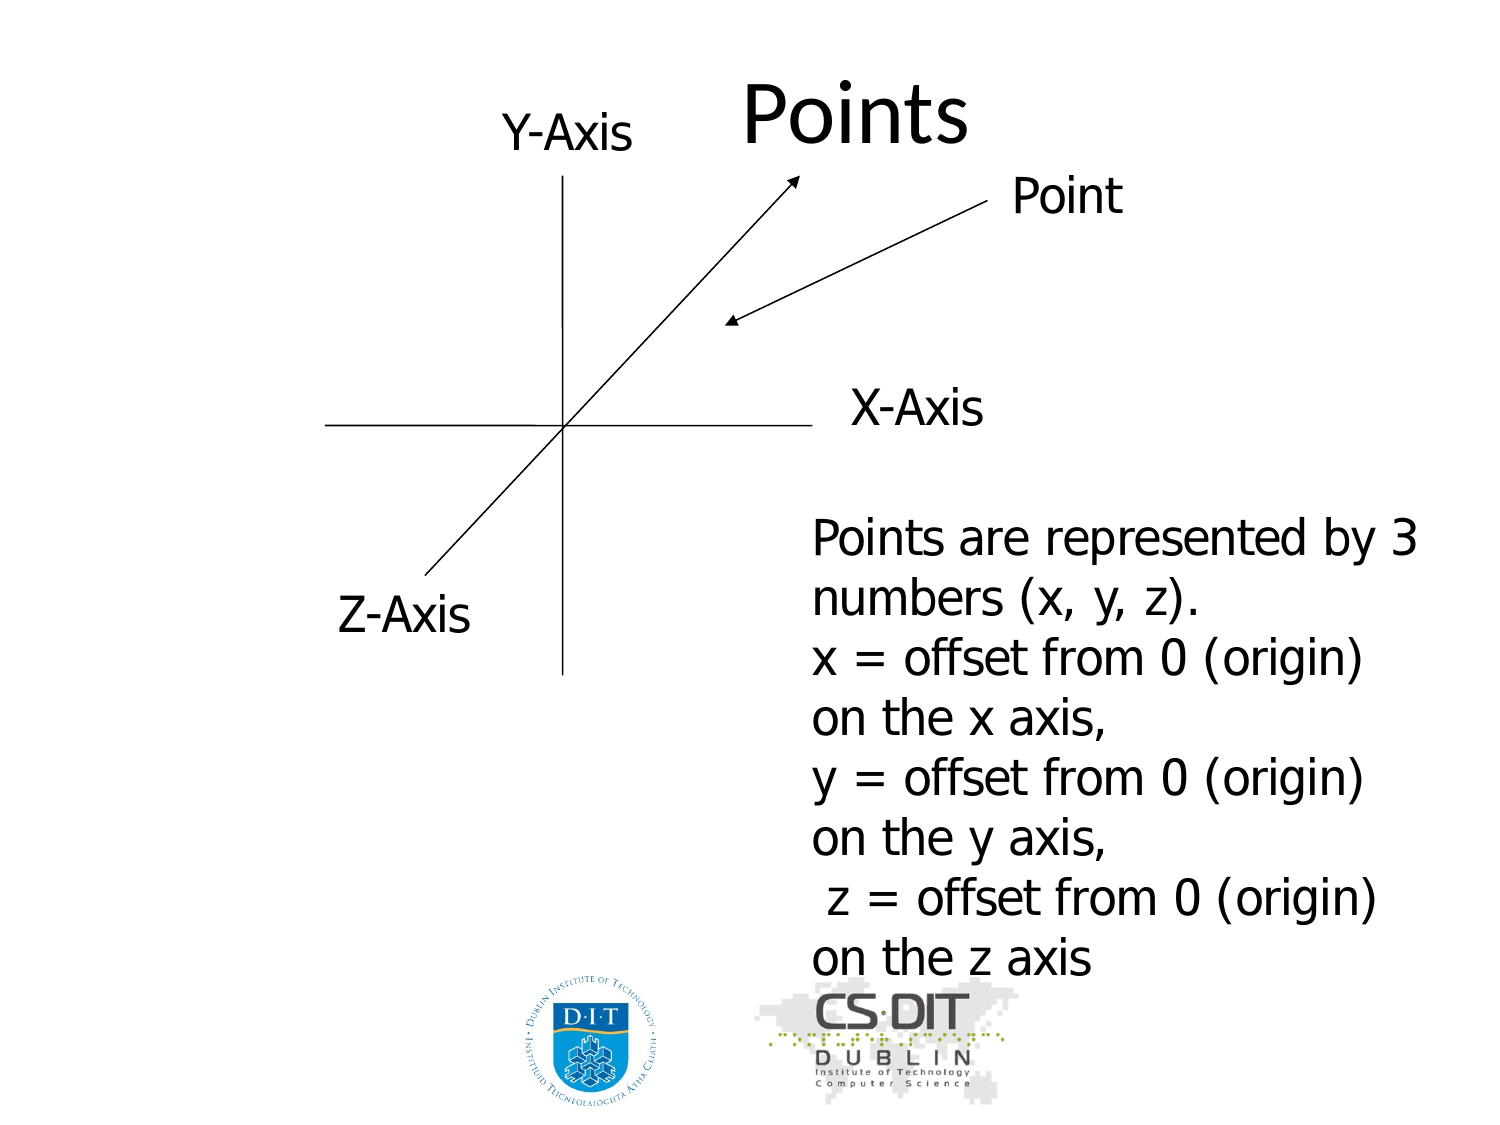

# Points
Y-Axis
Point

X-Axis

Points are represented by 3 numbers (x, y, z).
x = offset from 0 (origin) on the x axis,
y = offset from 0 (origin) on the y axis,
 z = offset from 0 (origin) on the z axis

Z-Axis